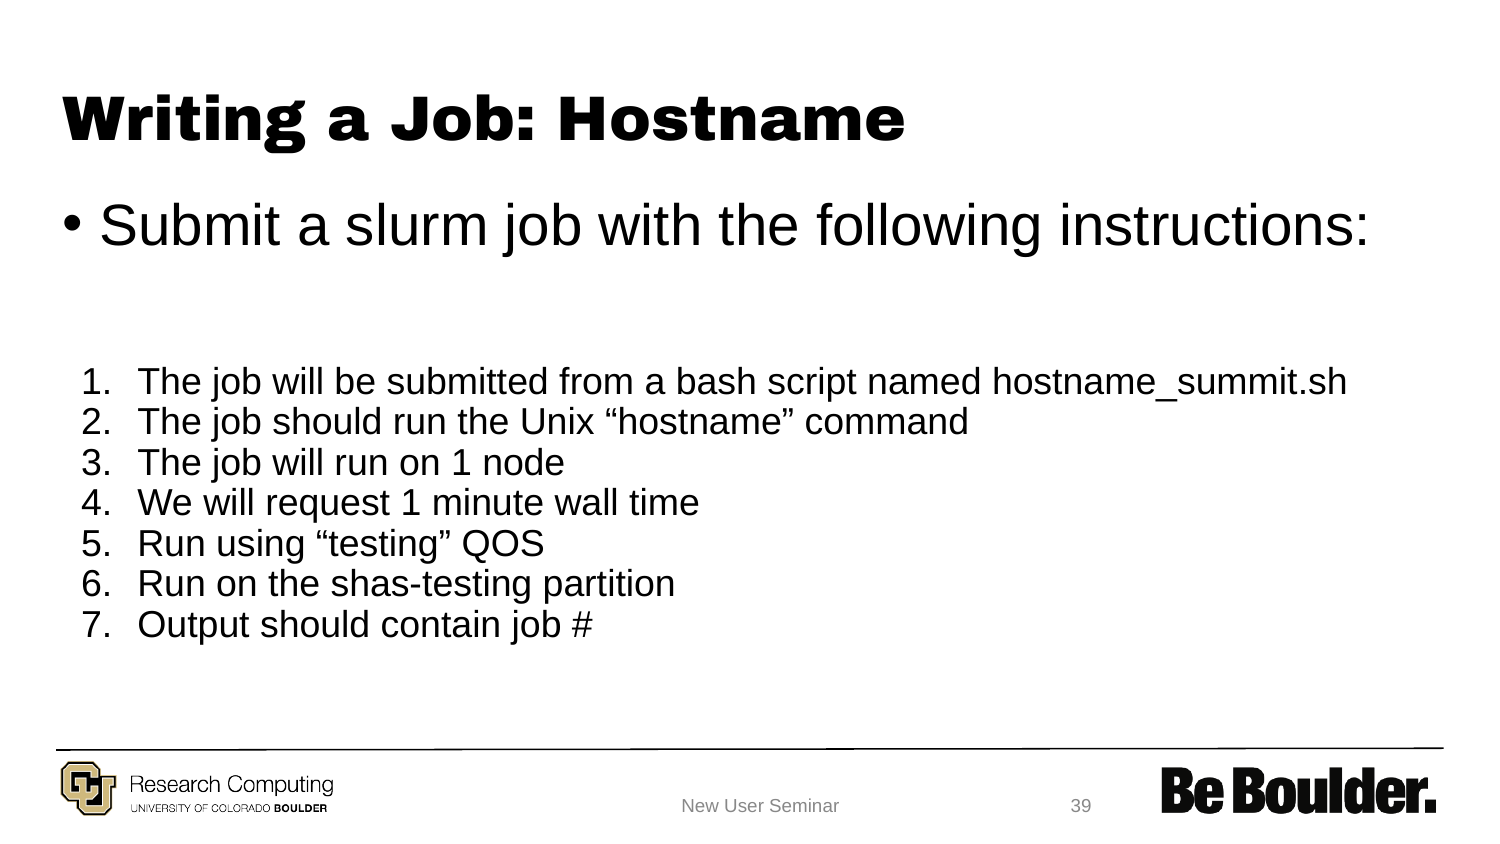

# Writing a Job: Hostname
Submit a slurm job with the following instructions:

The job will be submitted from a bash script named hostname_summit.sh
The job should run the Unix “hostname” command
The job will run on 1 node
We will request 1 minute wall time
Run using “testing” QOS
Run on the shas-testing partition
Output should contain job #

New User Seminar
39